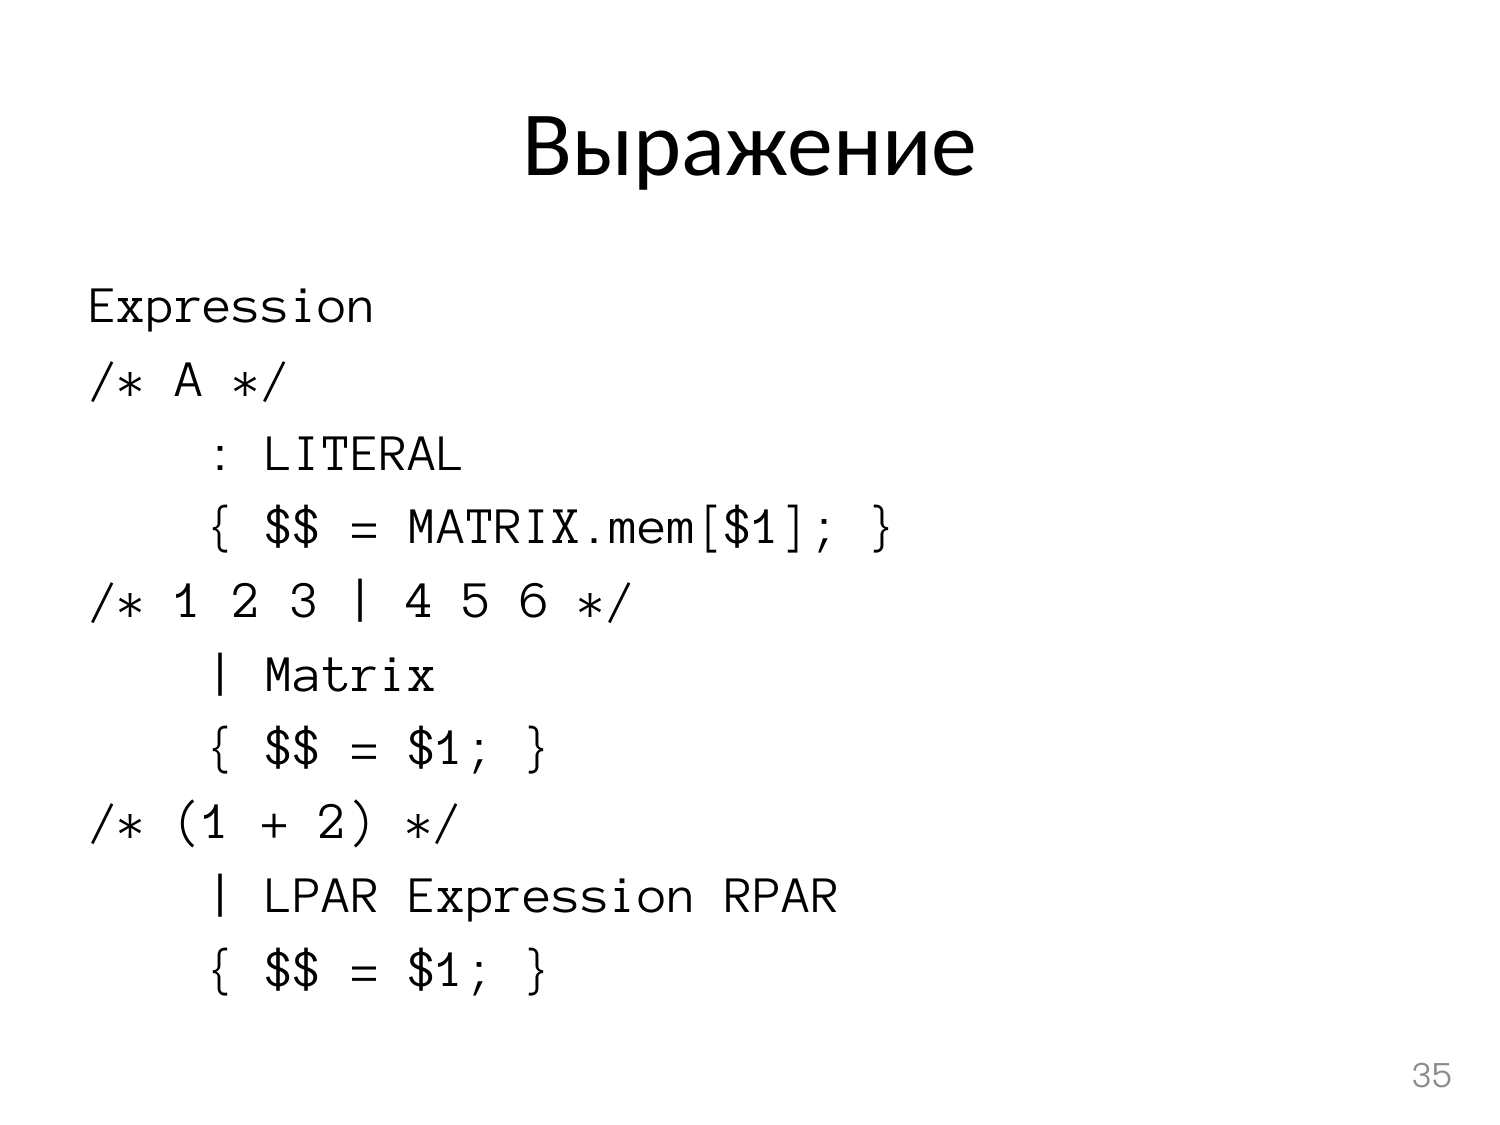

# Выражение
Expression
/* A */
	: LITERAL
		{ $$ = MATRIX.mem[$1]; }
/* 1 2 3 | 4 5 6 */
	| Matrix
		{ $$ = $1; }
/* (1 + 2) */
	| LPAR Expression RPAR
		{ $$ = $1; }

35